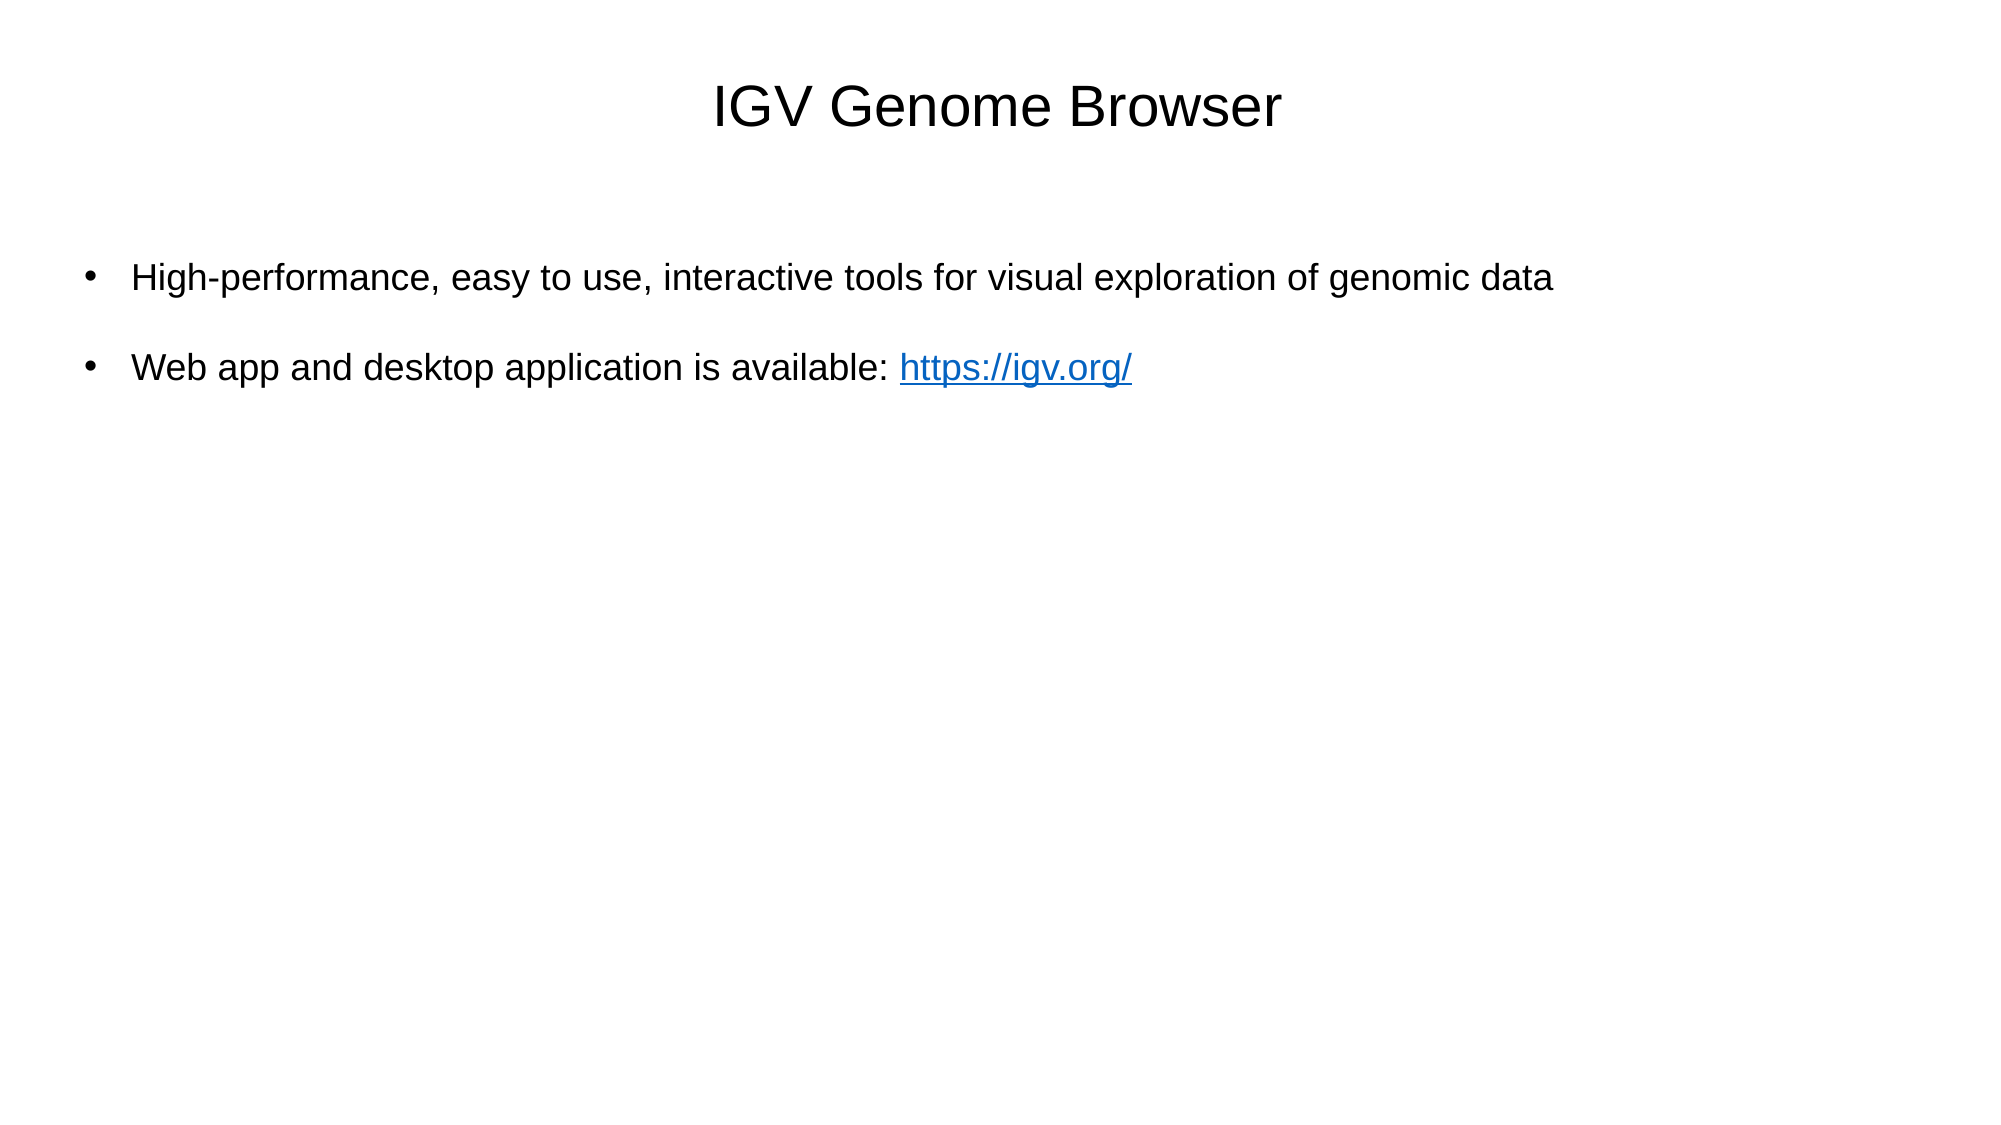

IGV Genome Browser

High-performance, easy to use, interactive tools for visual exploration of genomic data

Web app and desktop application is available: https://igv.org/